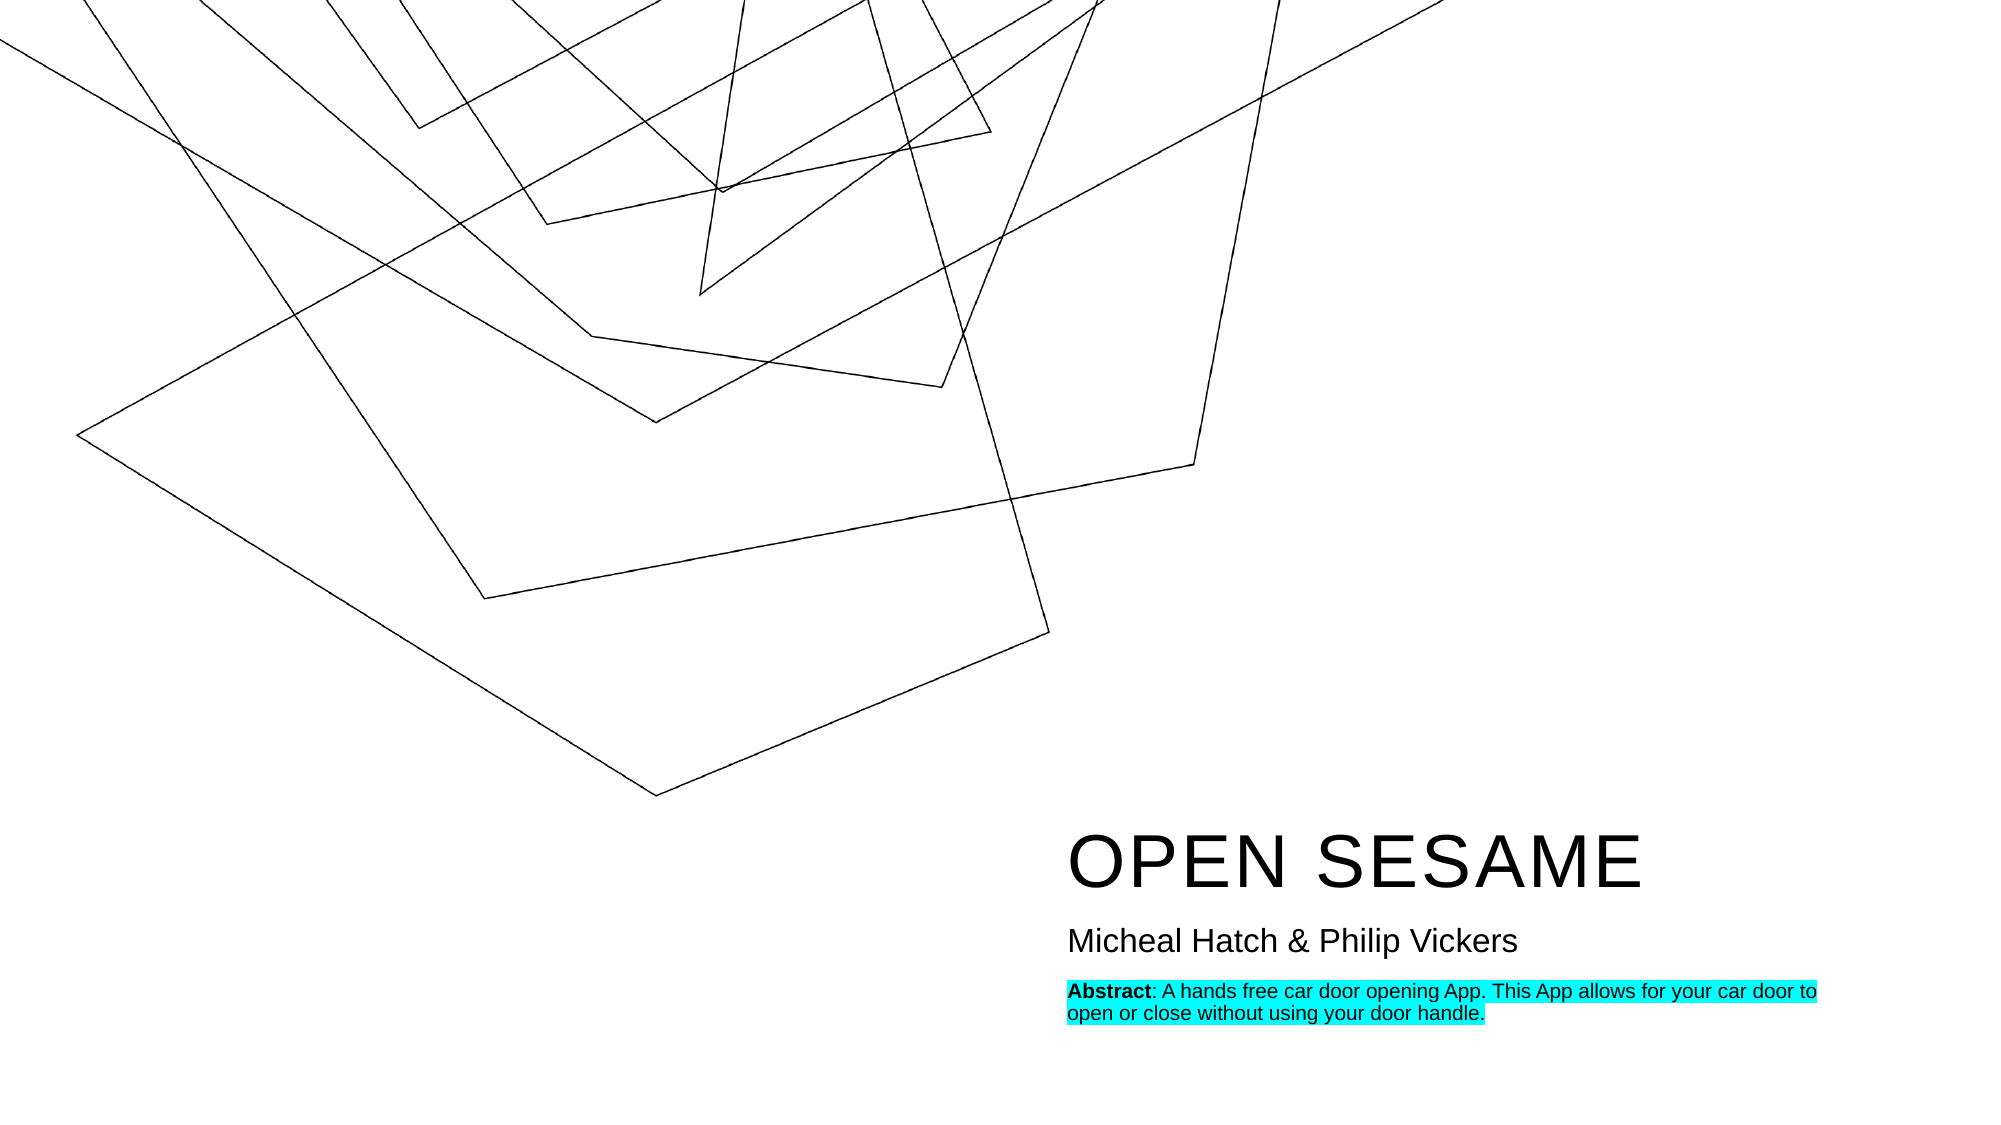

# Open Sesame
Micheal Hatch & Philip Vickers
Abstract: A hands free car door opening App. This App allows for your car door to open or close without using your door handle.